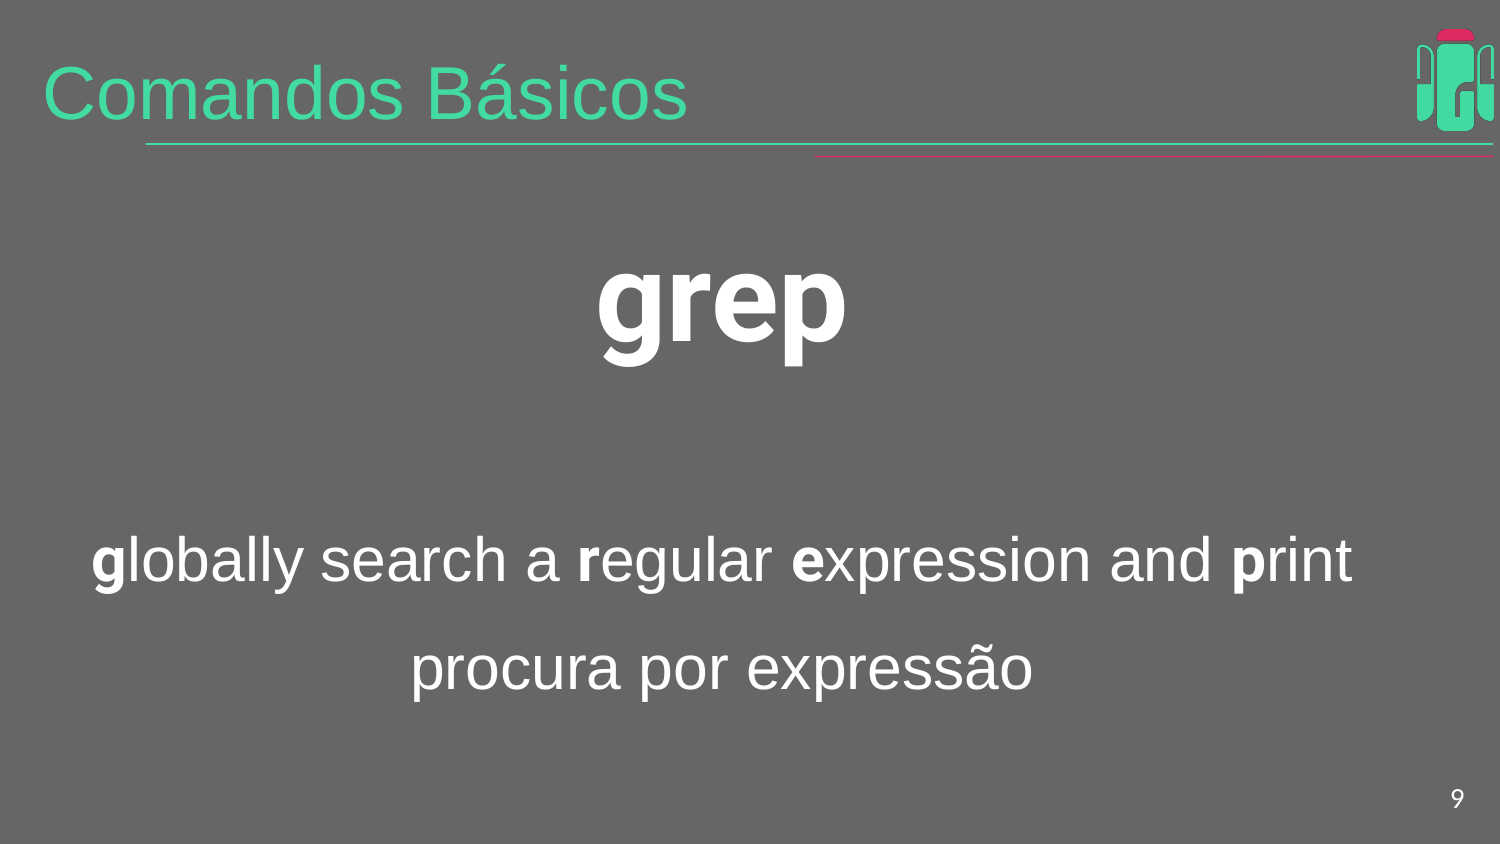

# Comandos Básicos
grep

globally search a regular expression and print
procura por expressão

9